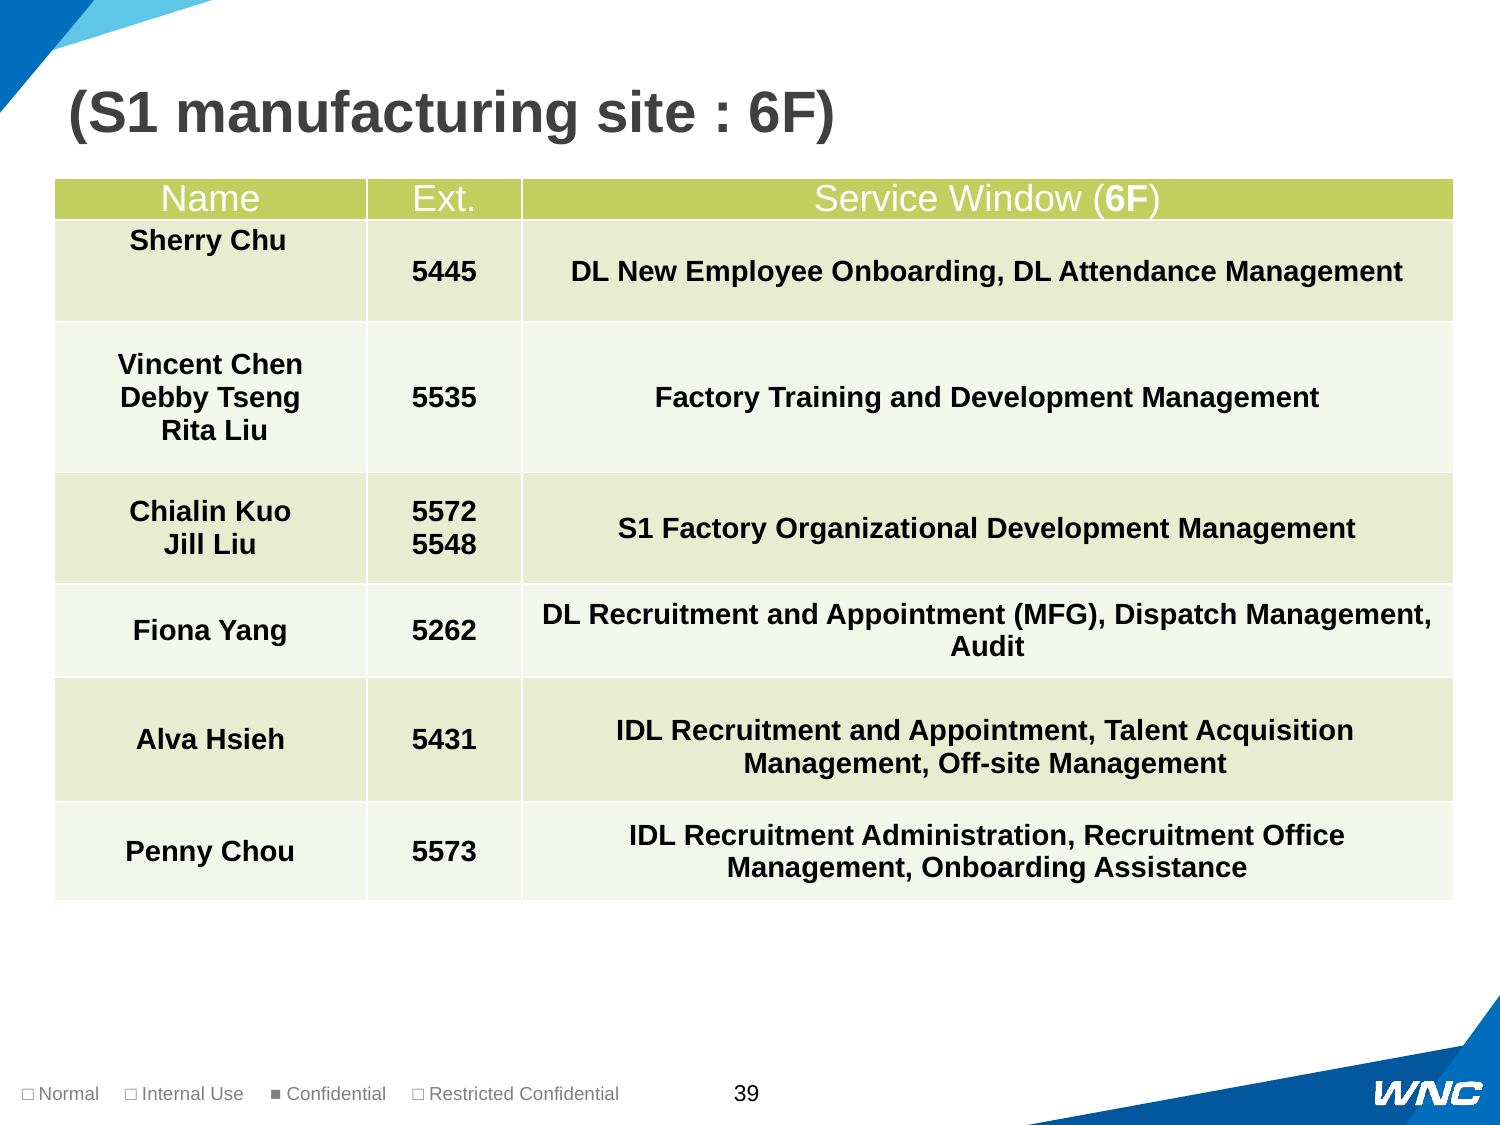

# (S1 manufacturing site : 6F)
| Name | Ext. | Service Window (6F) |
| --- | --- | --- |
| Sherry Chu | 5445 | DL New Employee Onboarding, DL Attendance Management |
| Vincent Chen Debby Tseng Rita Liu | 5535 | Factory Training and Development Management |
| Chialin Kuo Jill Liu | 5572 5548 | S1 Factory Organizational Development Management |
| Fiona Yang | 5262 | DL Recruitment and Appointment (MFG), Dispatch Management, Audit |
| Alva Hsieh | 5431 | IDL Recruitment and Appointment, Talent Acquisition Management, Off-site Management |
| Penny Chou | 5573 | IDL Recruitment Administration, Recruitment Office Management, Onboarding Assistance |